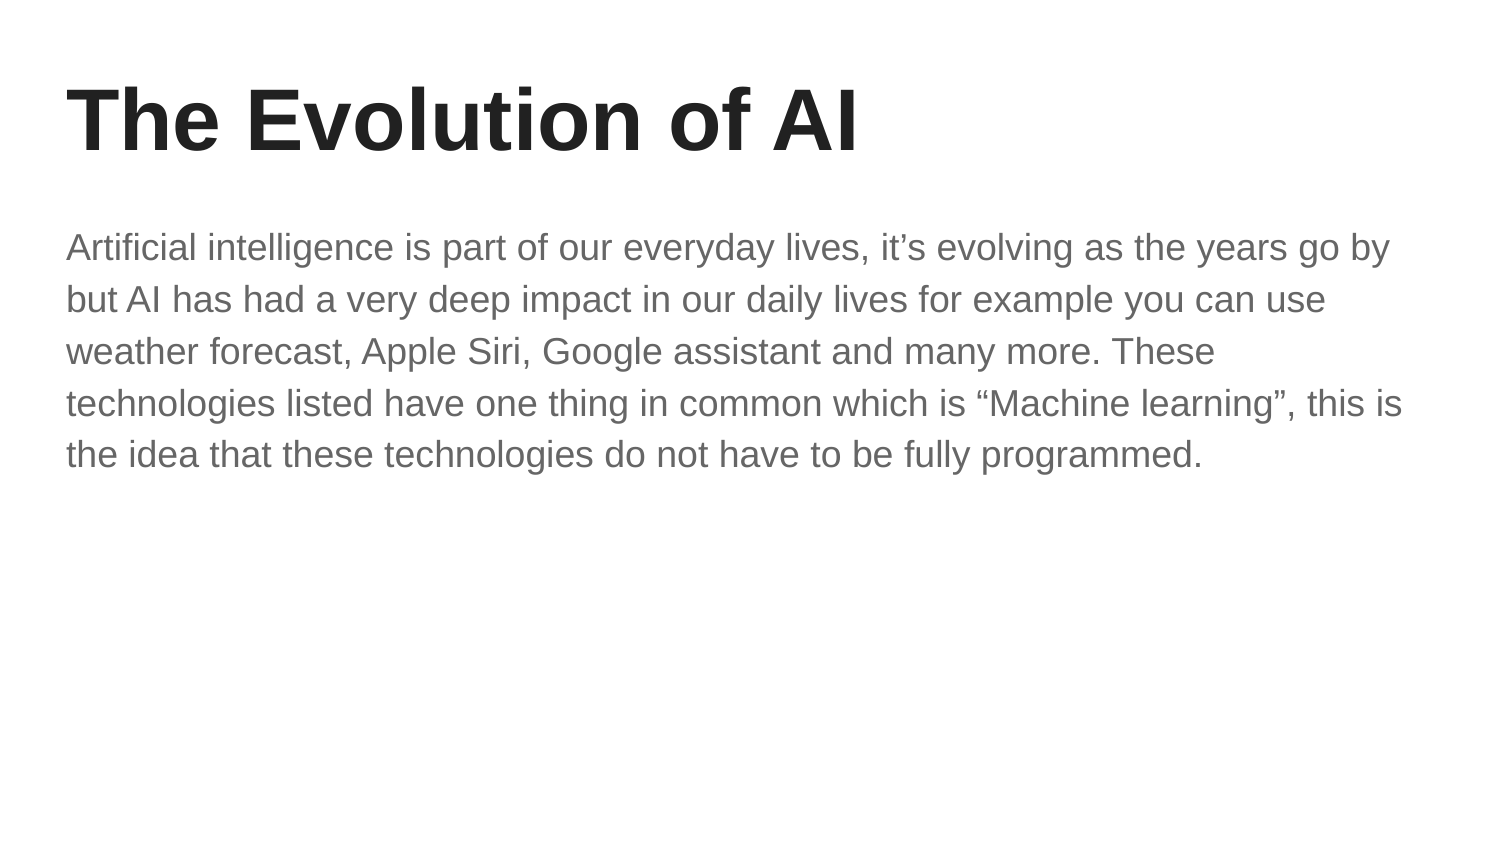

# The Evolution of AI
Artificial intelligence is part of our everyday lives, it’s evolving as the years go by but AI has had a very deep impact in our daily lives for example you can use weather forecast, Apple Siri, Google assistant and many more. These technologies listed have one thing in common which is “Machine learning”, this is the idea that these technologies do not have to be fully programmed.